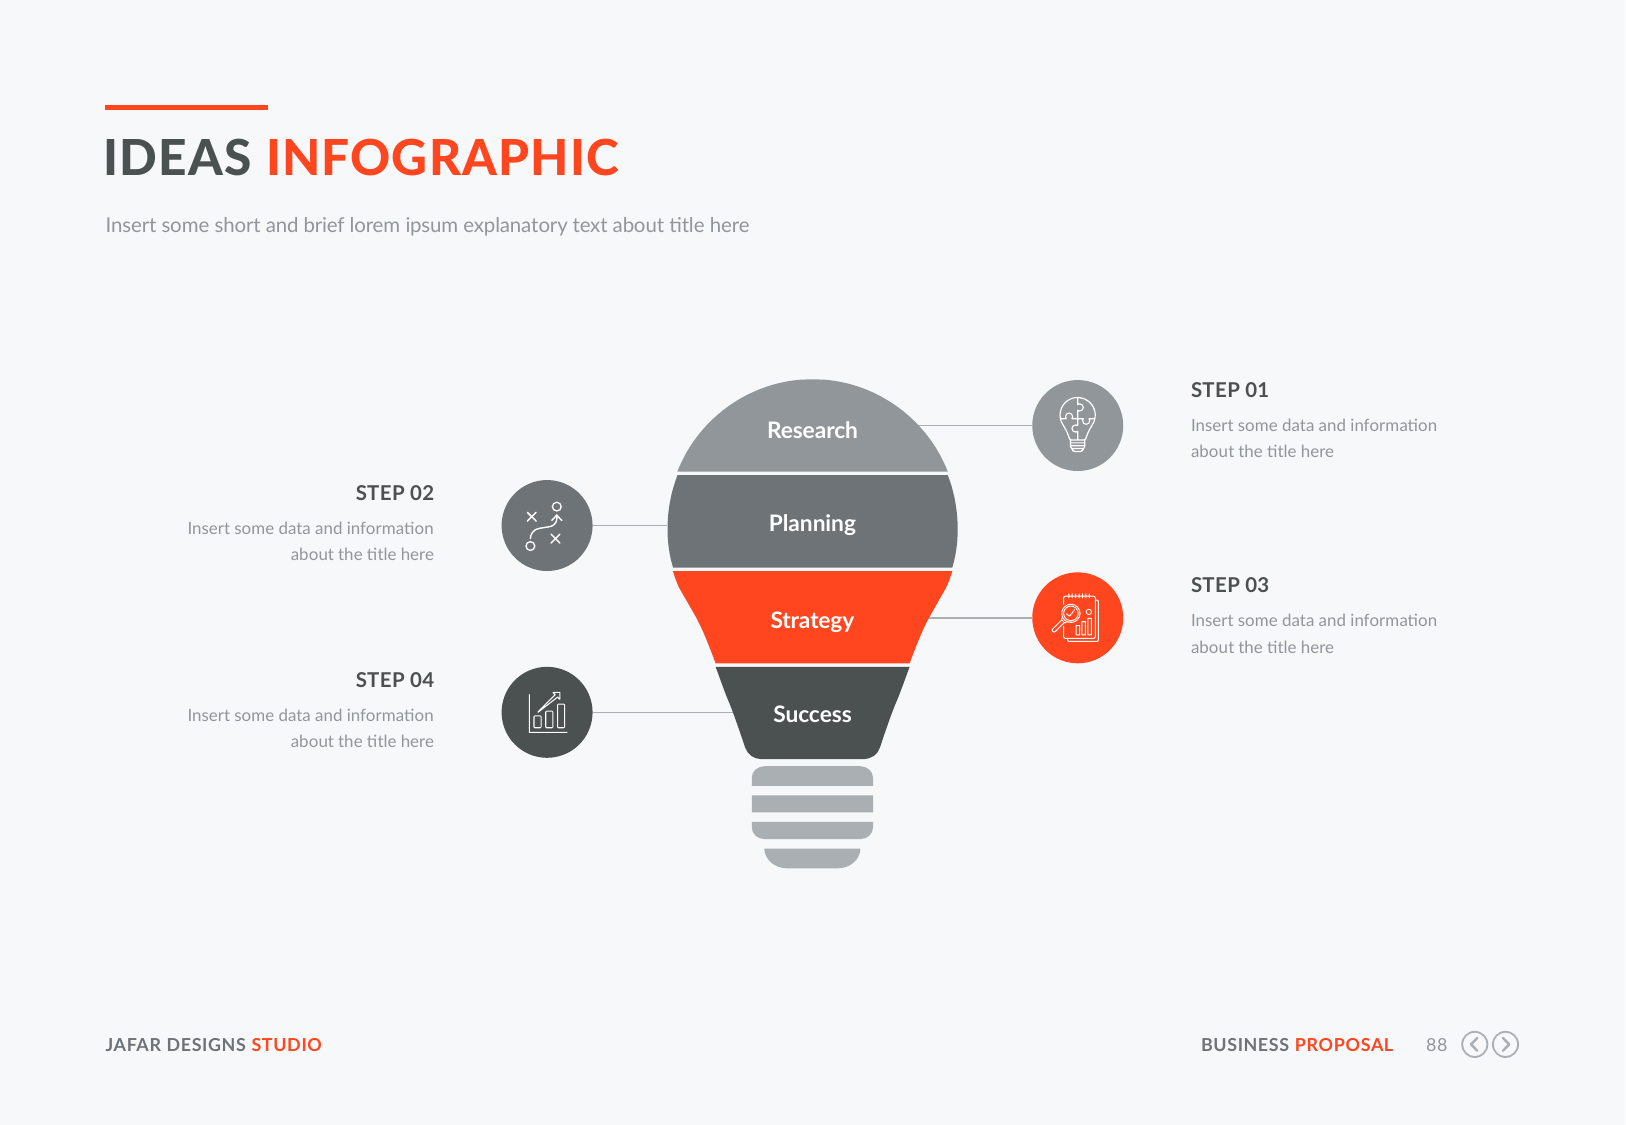

Ideas infographic
Insert some short and brief lorem ipsum explanatory text about title here
Step 01
Insert some data and information about the title here

Research

Step 02
Insert some data and information about the title here

Planning

Step 03
Insert some data and information about the title here
Strategy
Step 04
Insert some data and information about the title here

Success